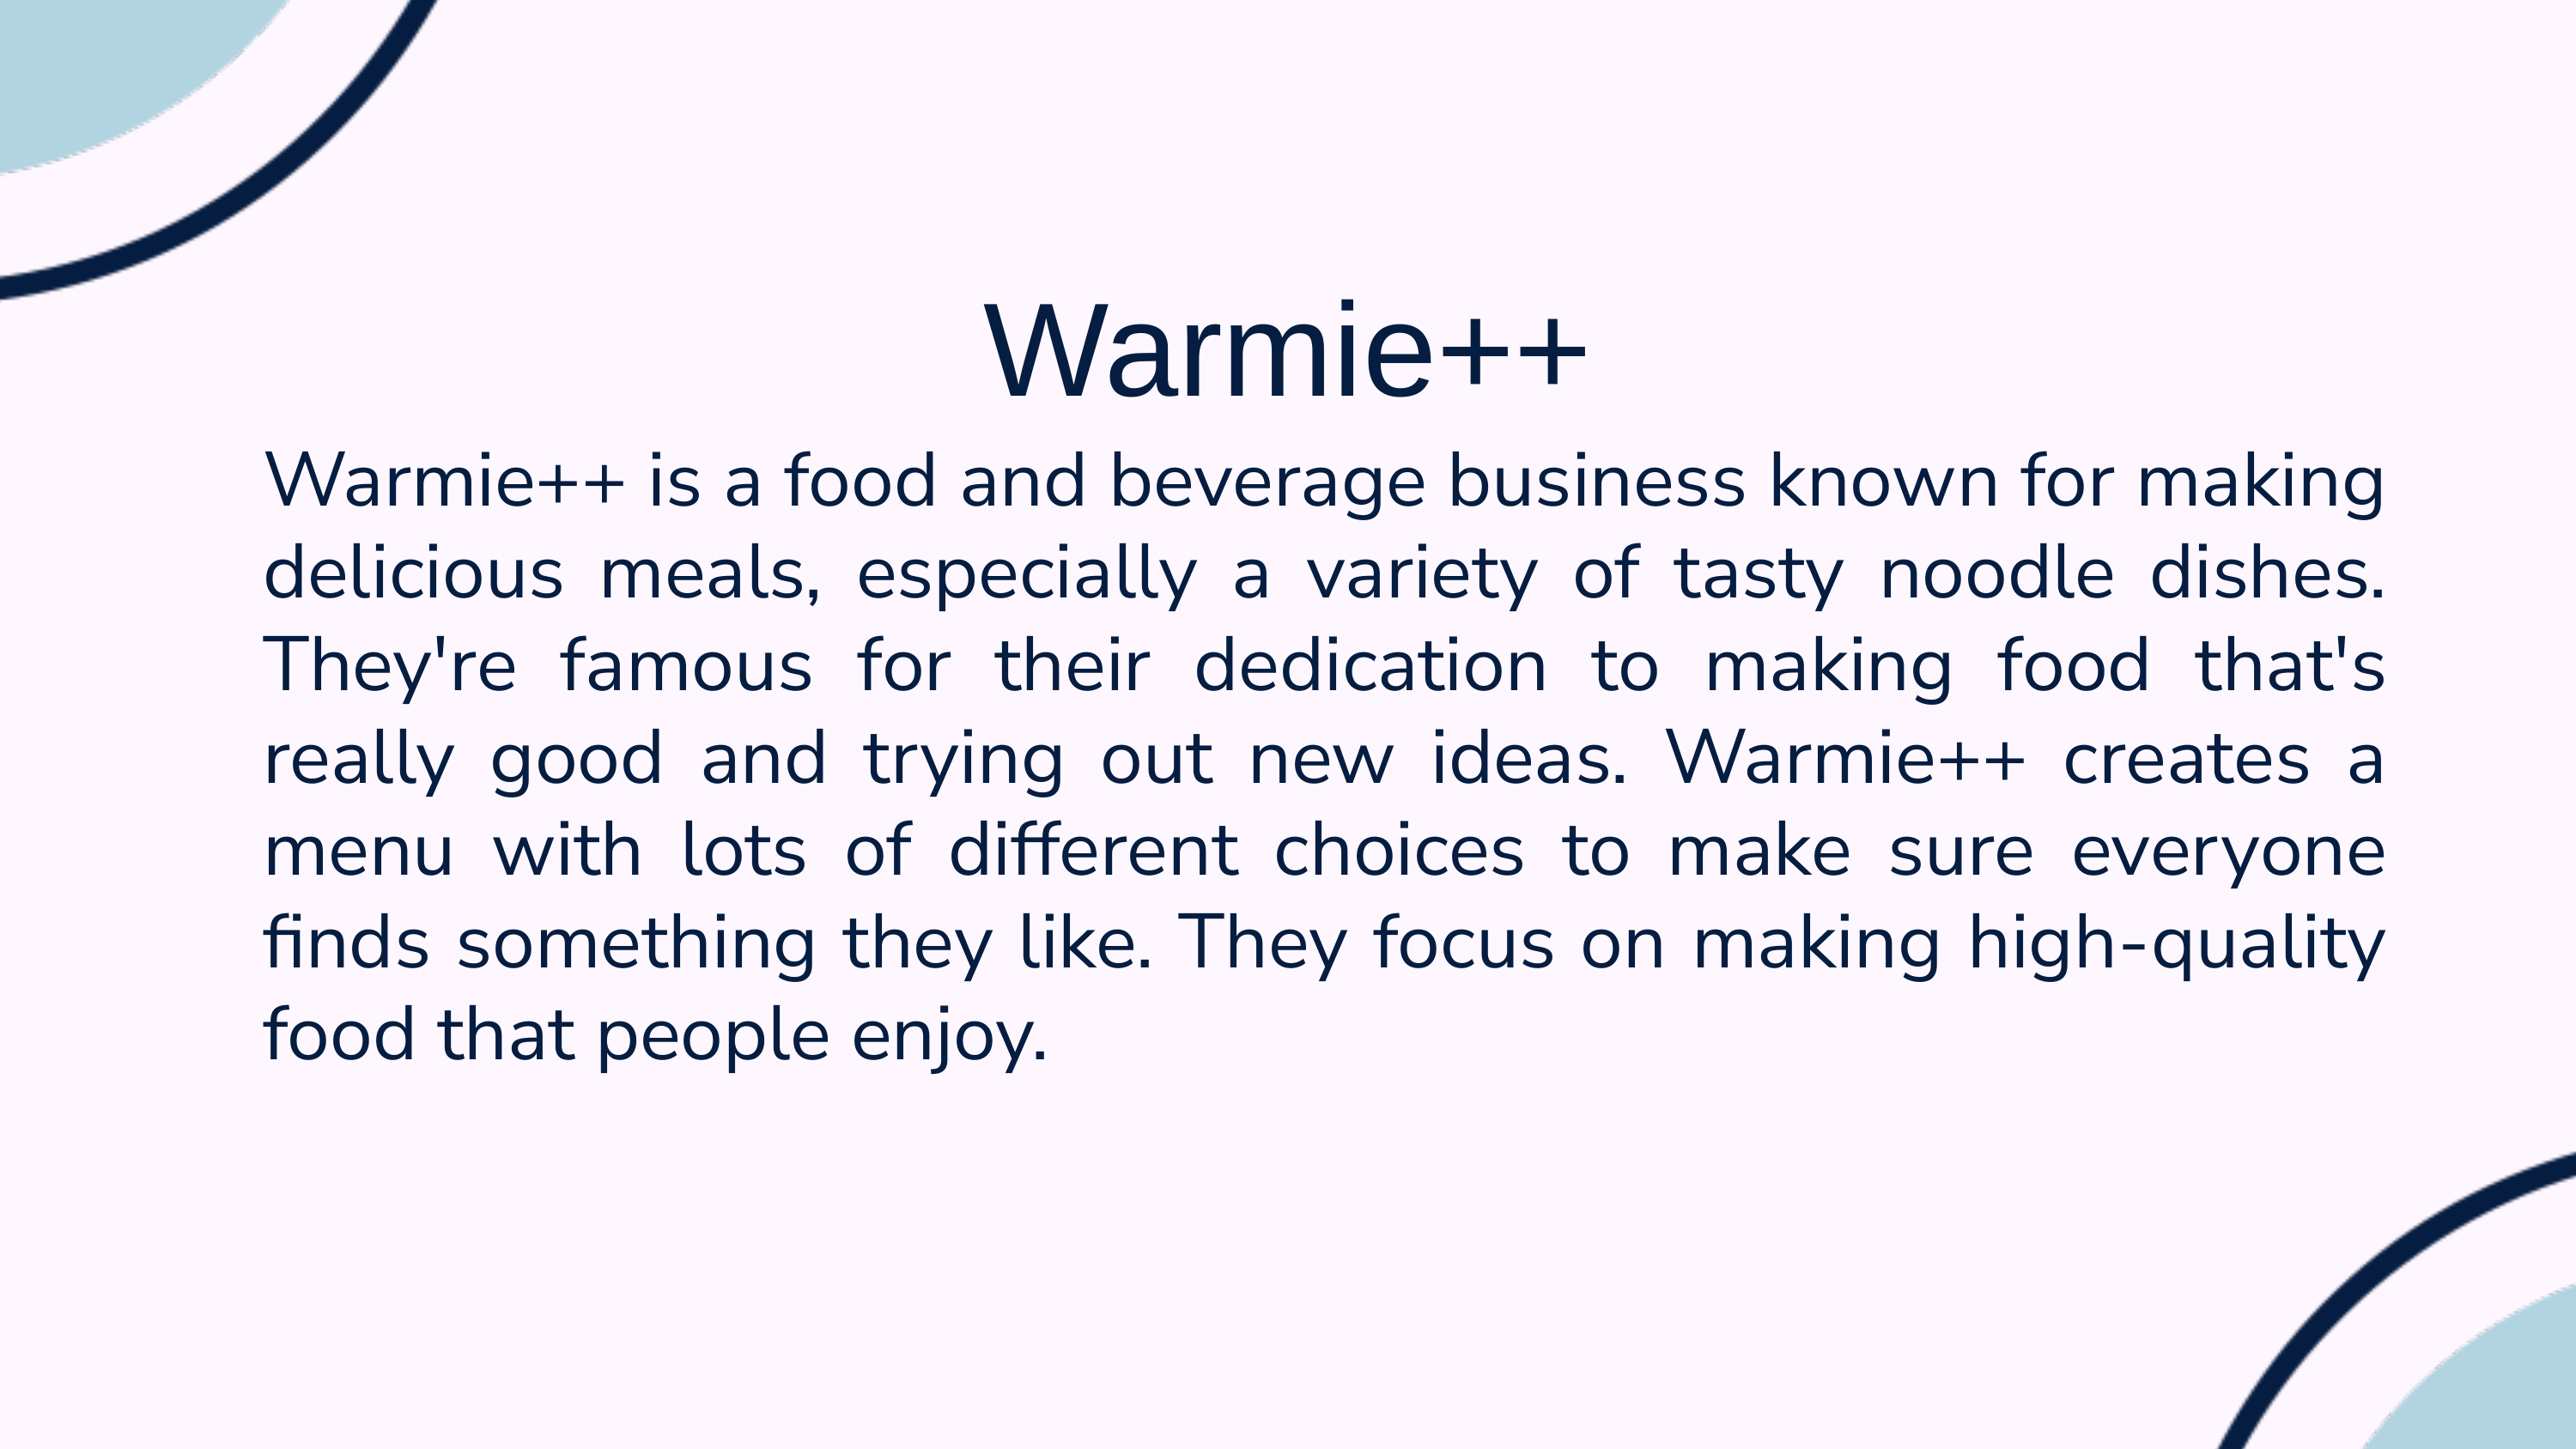

Warmie++
Warmie++ is a food and beverage business known for making delicious meals, especially a variety of tasty noodle dishes. They're famous for their dedication to making food that's really good and trying out new ideas. Warmie++ creates a menu with lots of different choices to make sure everyone finds something they like. They focus on making high-quality food that people enjoy.